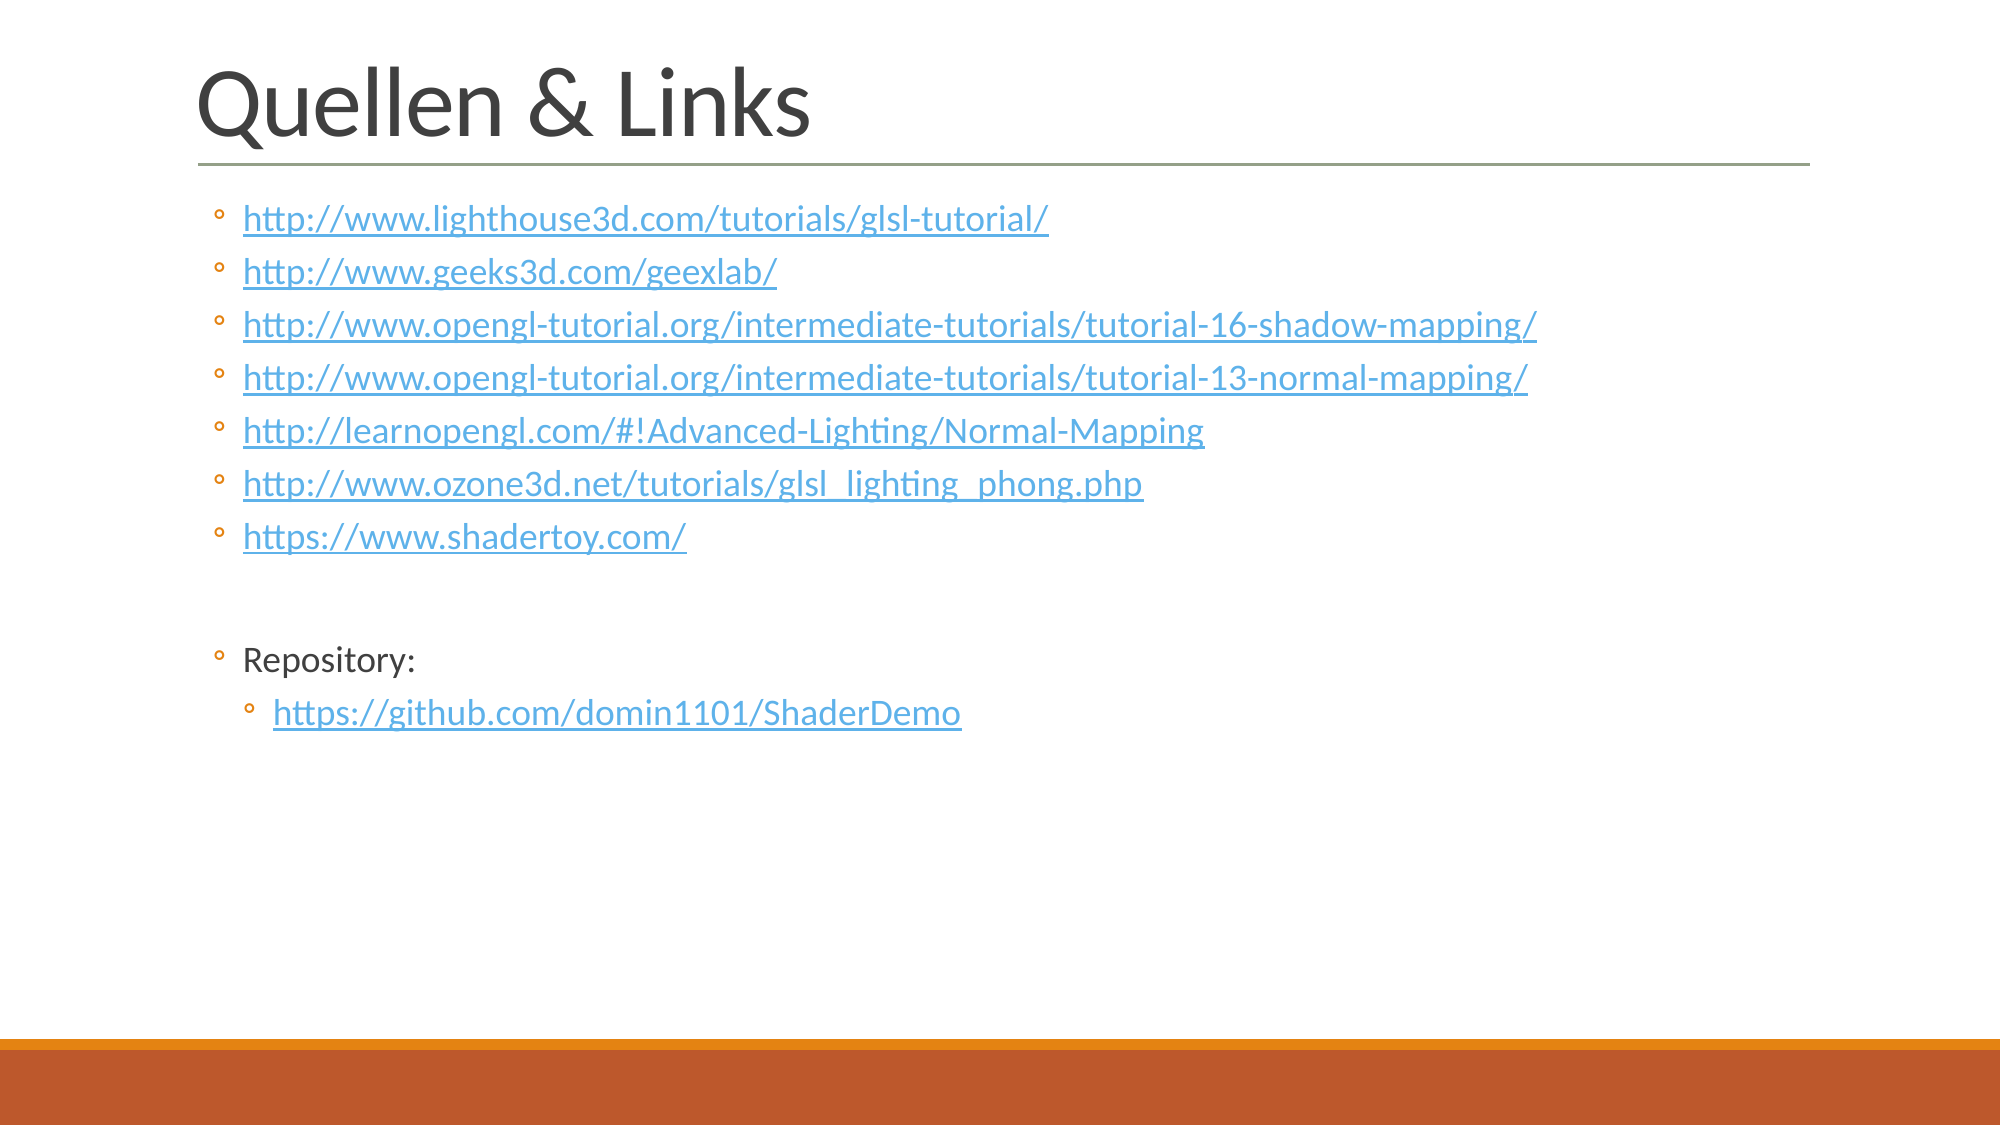

# Quellen & Links
http://www.lighthouse3d.com/tutorials/glsl-tutorial/
http://www.geeks3d.com/geexlab/
http://www.opengl-tutorial.org/intermediate-tutorials/tutorial-16-shadow-mapping/
http://www.opengl-tutorial.org/intermediate-tutorials/tutorial-13-normal-mapping/
http://learnopengl.com/#!Advanced-Lighting/Normal-Mapping
http://www.ozone3d.net/tutorials/glsl_lighting_phong.php
https://www.shadertoy.com/

Repository:
https://github.com/domin1101/ShaderDemo